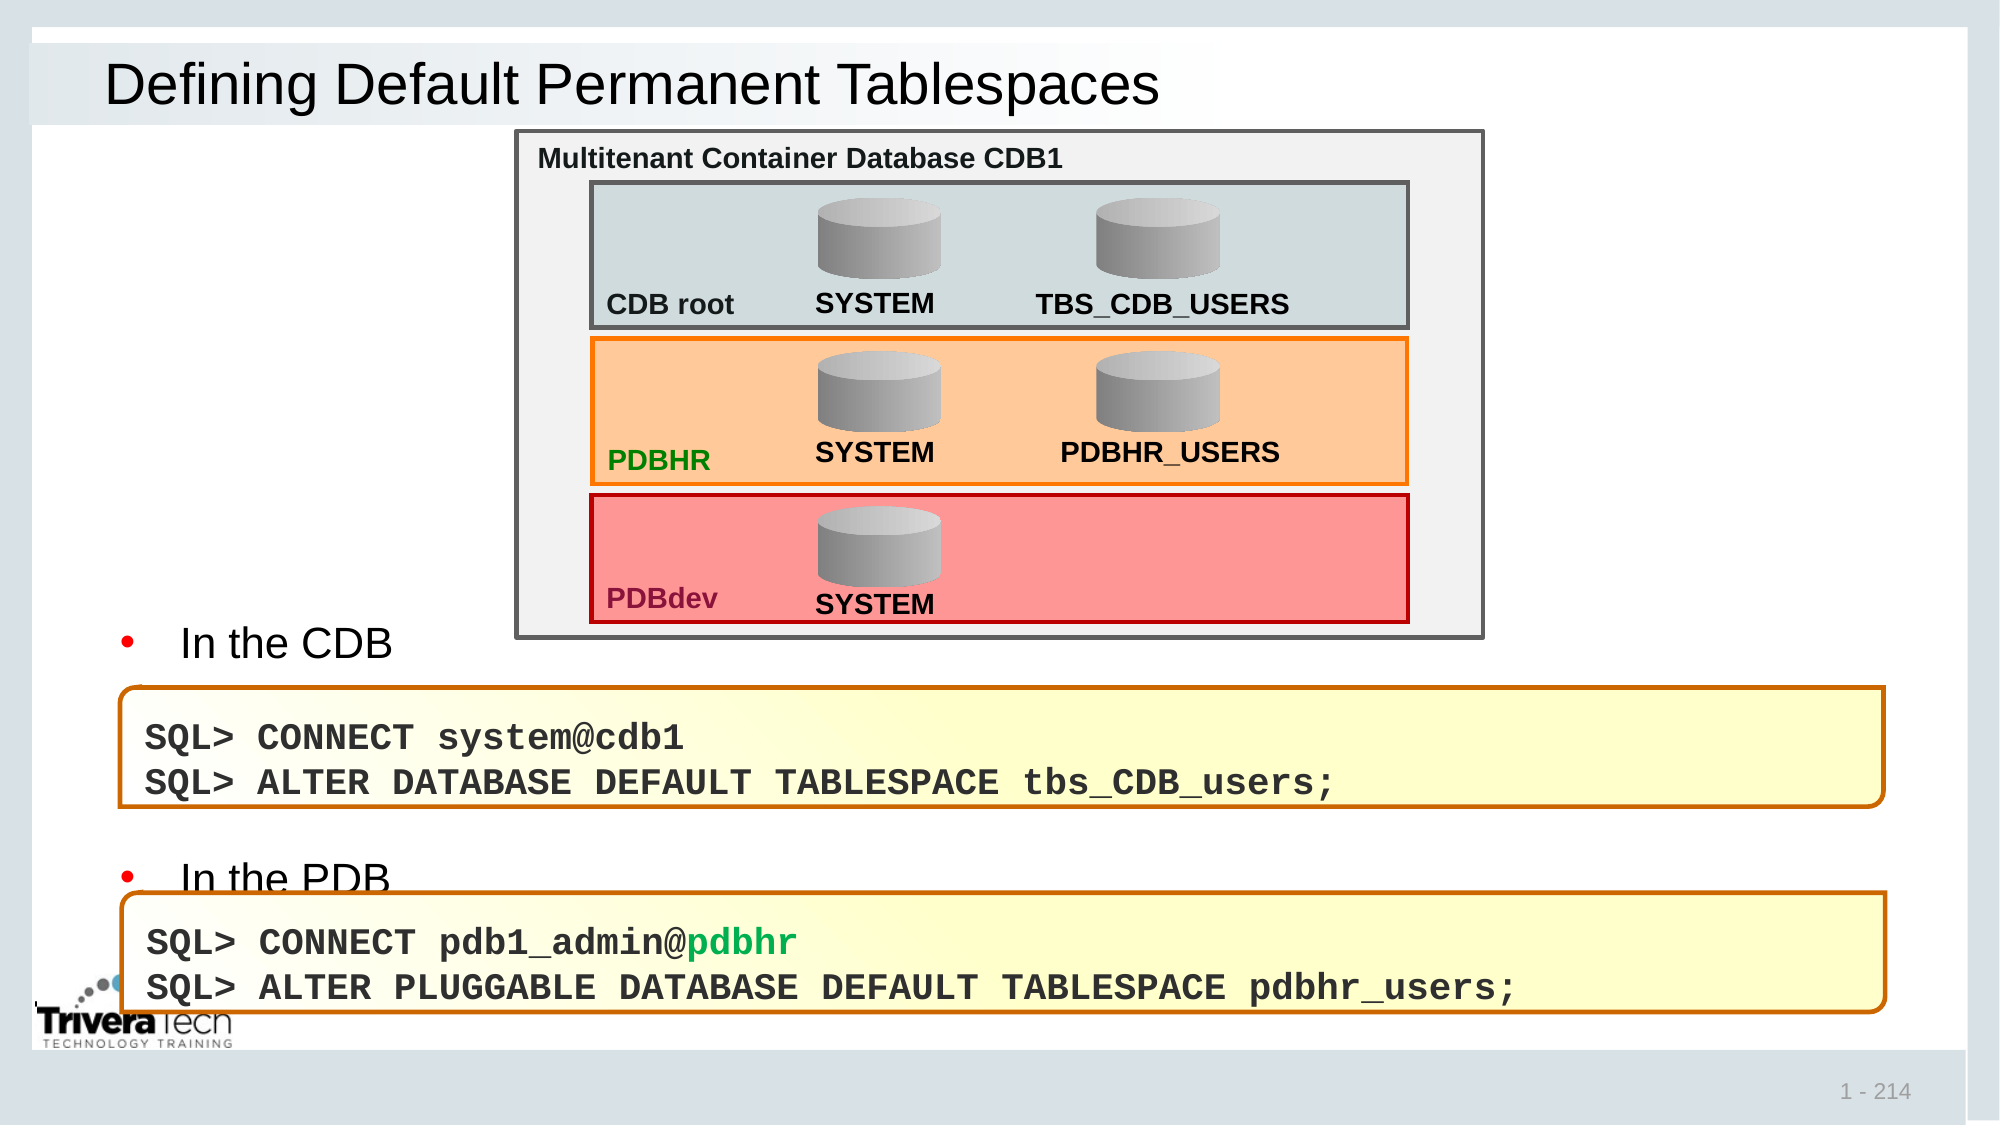

# Defining Default Permanent Tablespaces

Multitenant Container Database CDB1
CDB root

SYSTEM
TBS_CDB_USERS

PDBHR

SYSTEM
PDBHR_USERS

PDBdev

SYSTEM
In the CDB

In the PDB
SQL> CONNECT system@cdb1
SQL> ALTER DATABASE DEFAULT TABLESPACE tbs_CDB_users;
SQL> CONNECT pdb1_admin@pdbhr
SQL> ALTER PLUGGABLE DATABASE DEFAULT TABLESPACE pdbhr_users;